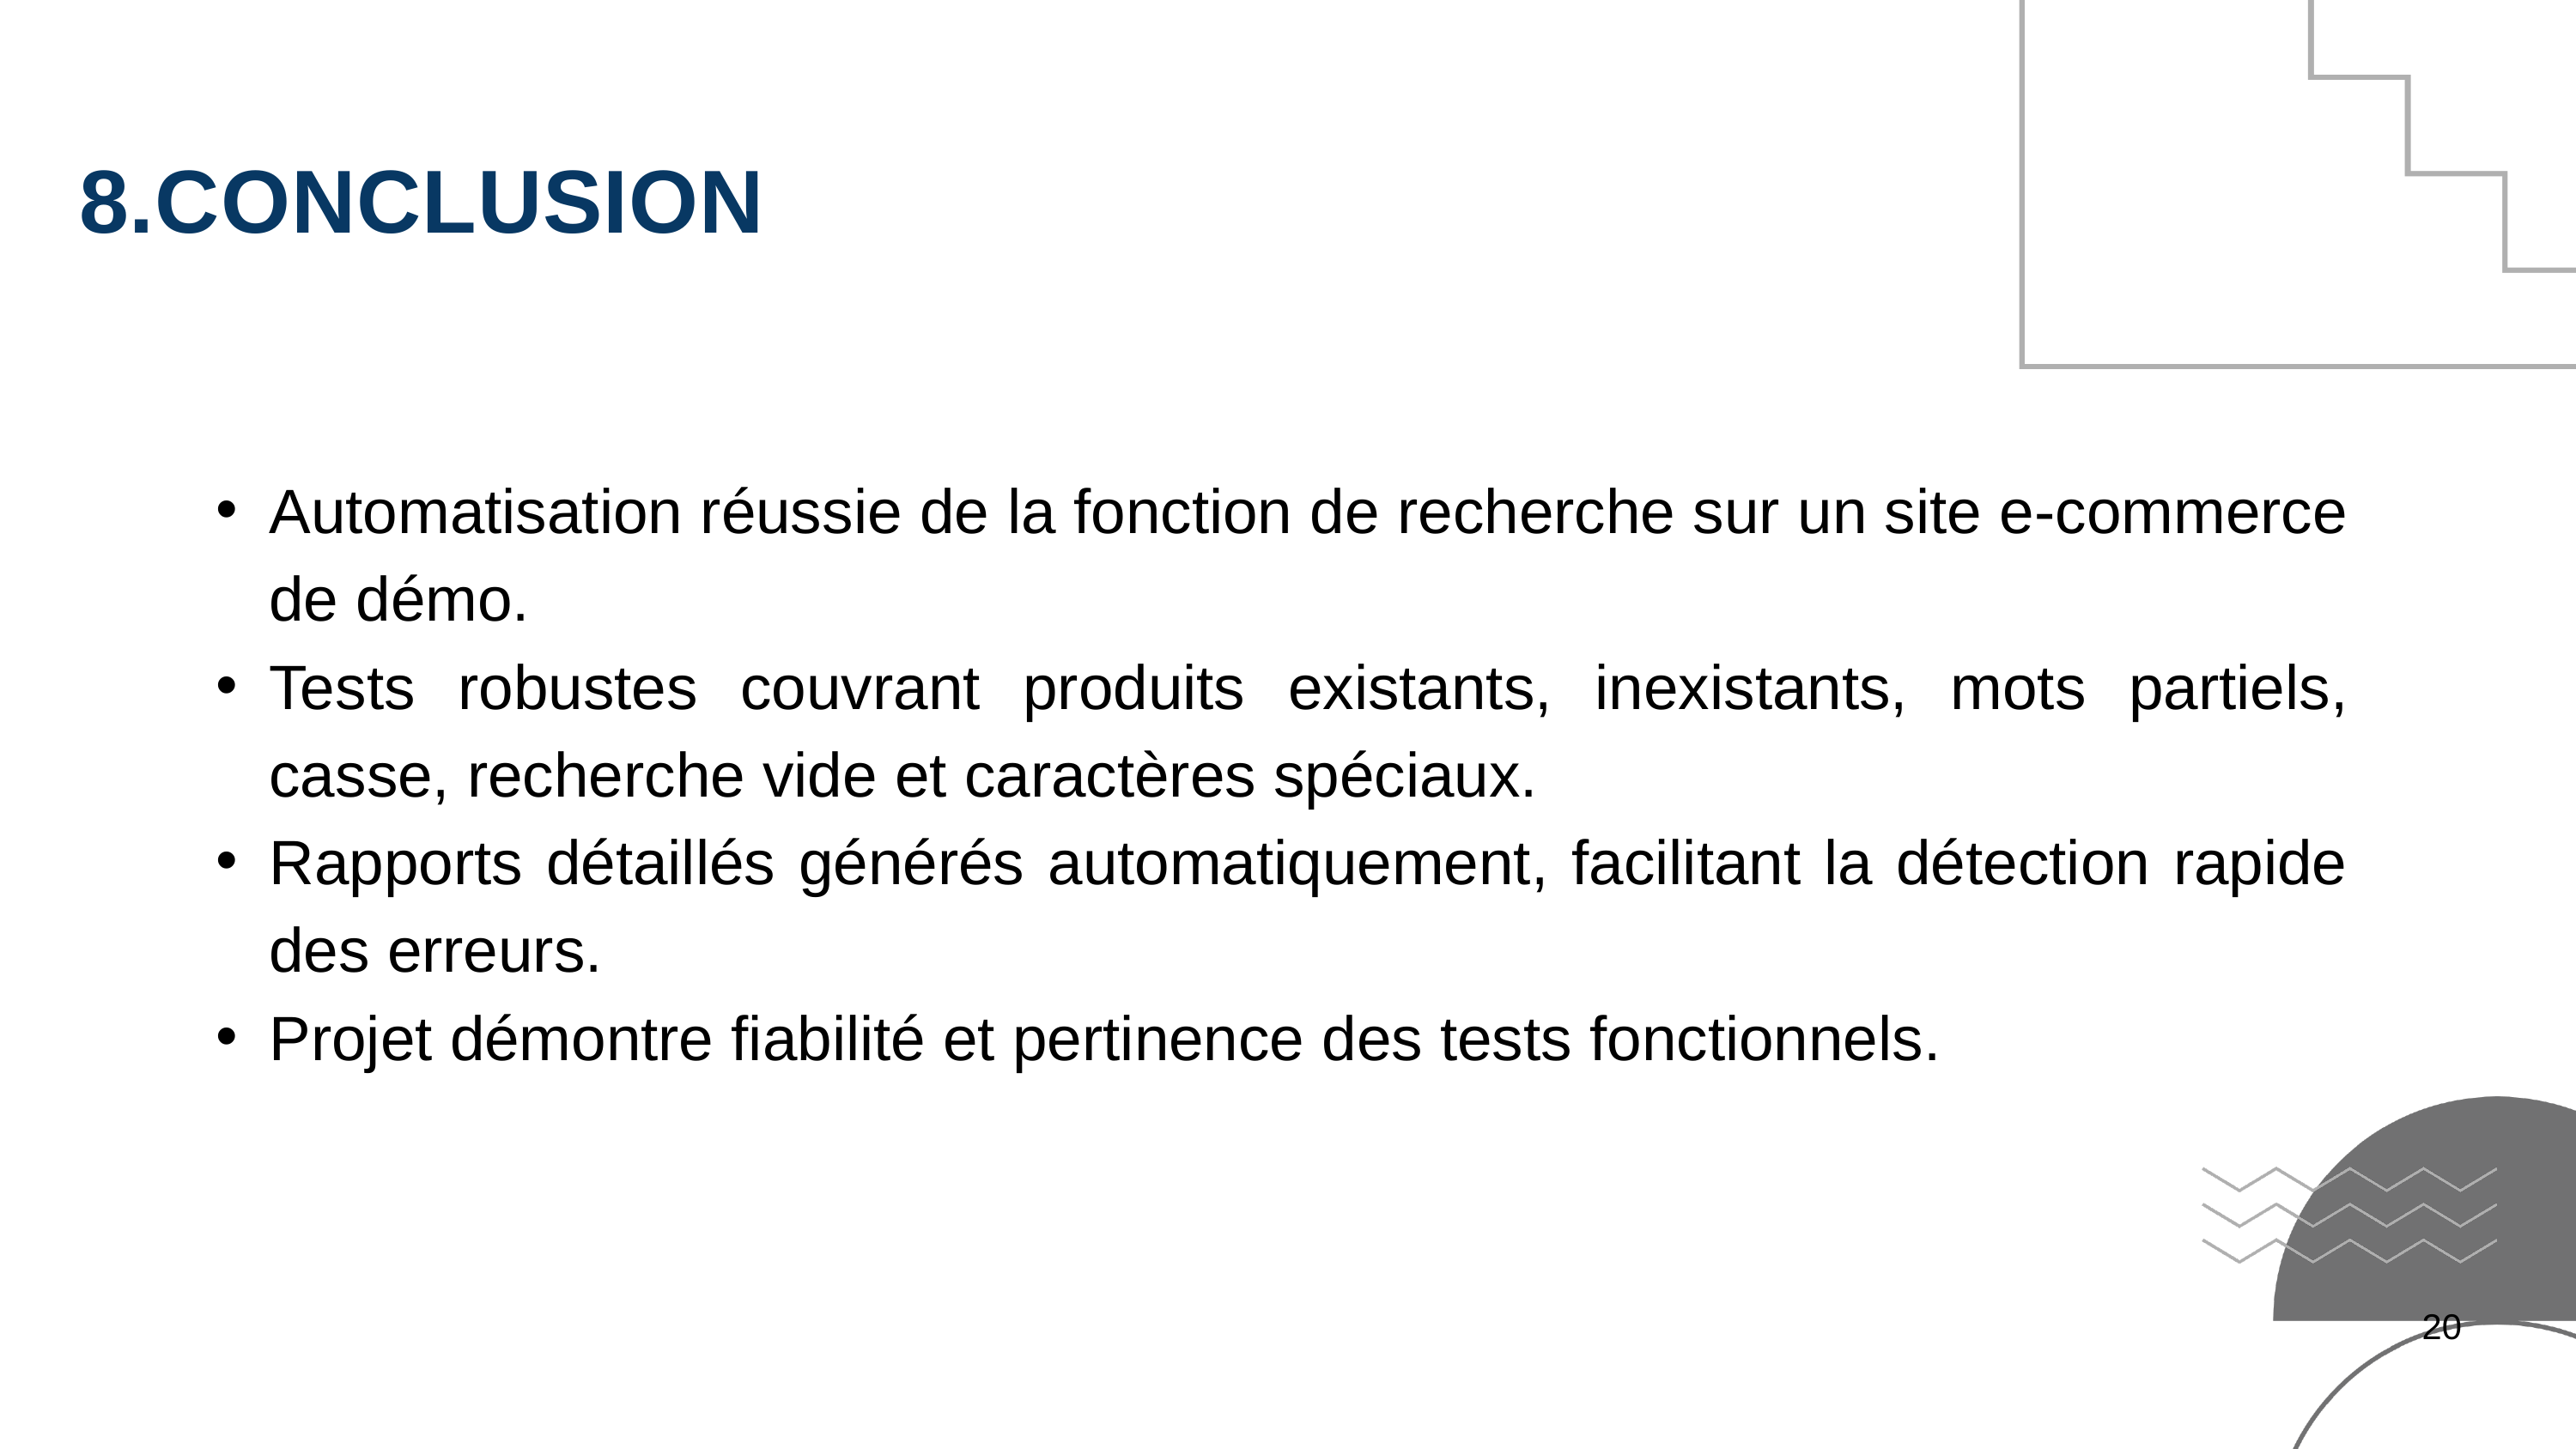

8.CONCLUSION
Automatisation réussie de la fonction de recherche sur un site e-commerce de démo.
Tests robustes couvrant produits existants, inexistants, mots partiels, casse, recherche vide et caractères spéciaux.
Rapports détaillés générés automatiquement, facilitant la détection rapide des erreurs.
Projet démontre fiabilité et pertinence des tests fonctionnels.

20